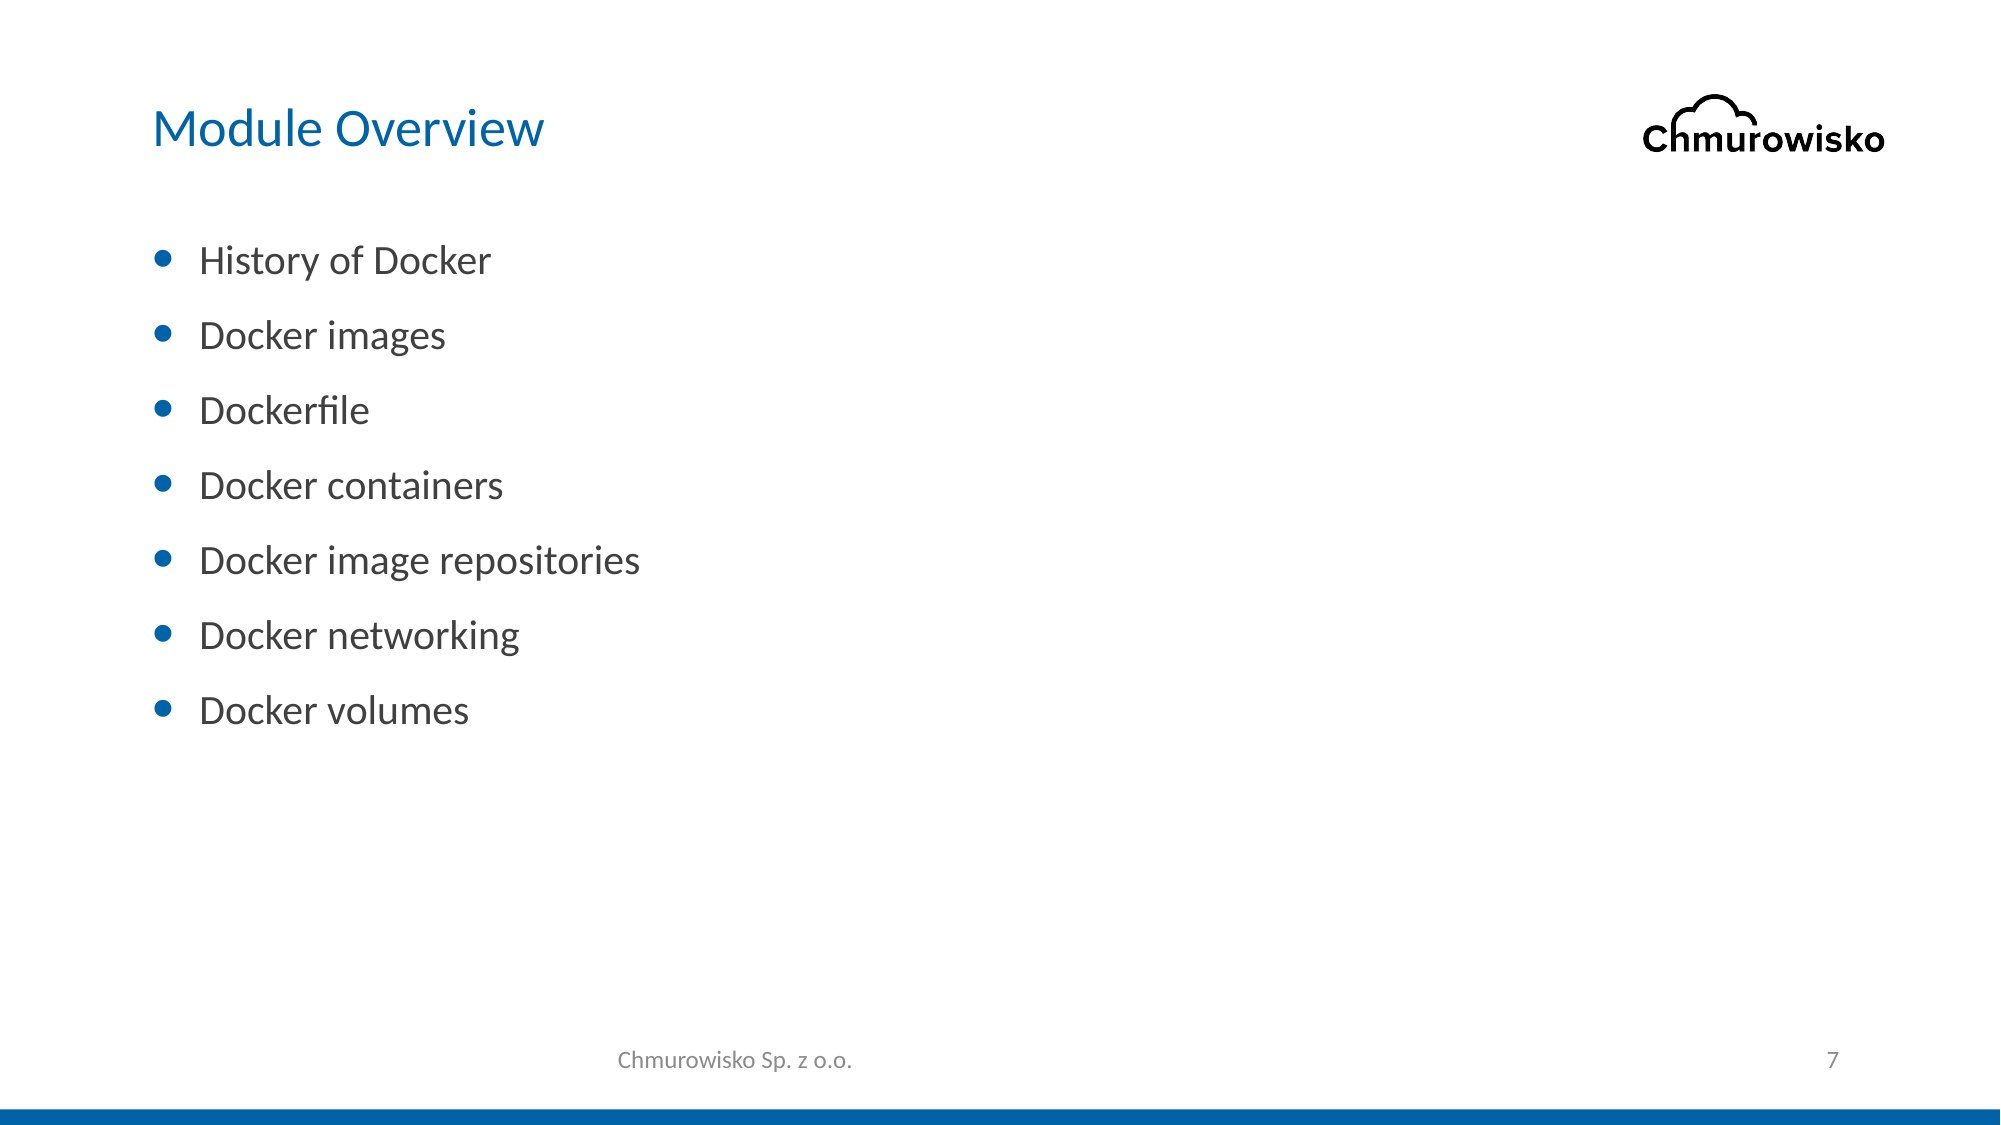

# Module Overview
History of Docker
Docker images
Dockerfile
Docker containers
Docker image repositories
Docker networking
Docker volumes

Chmurowisko Sp. z o.o.

7